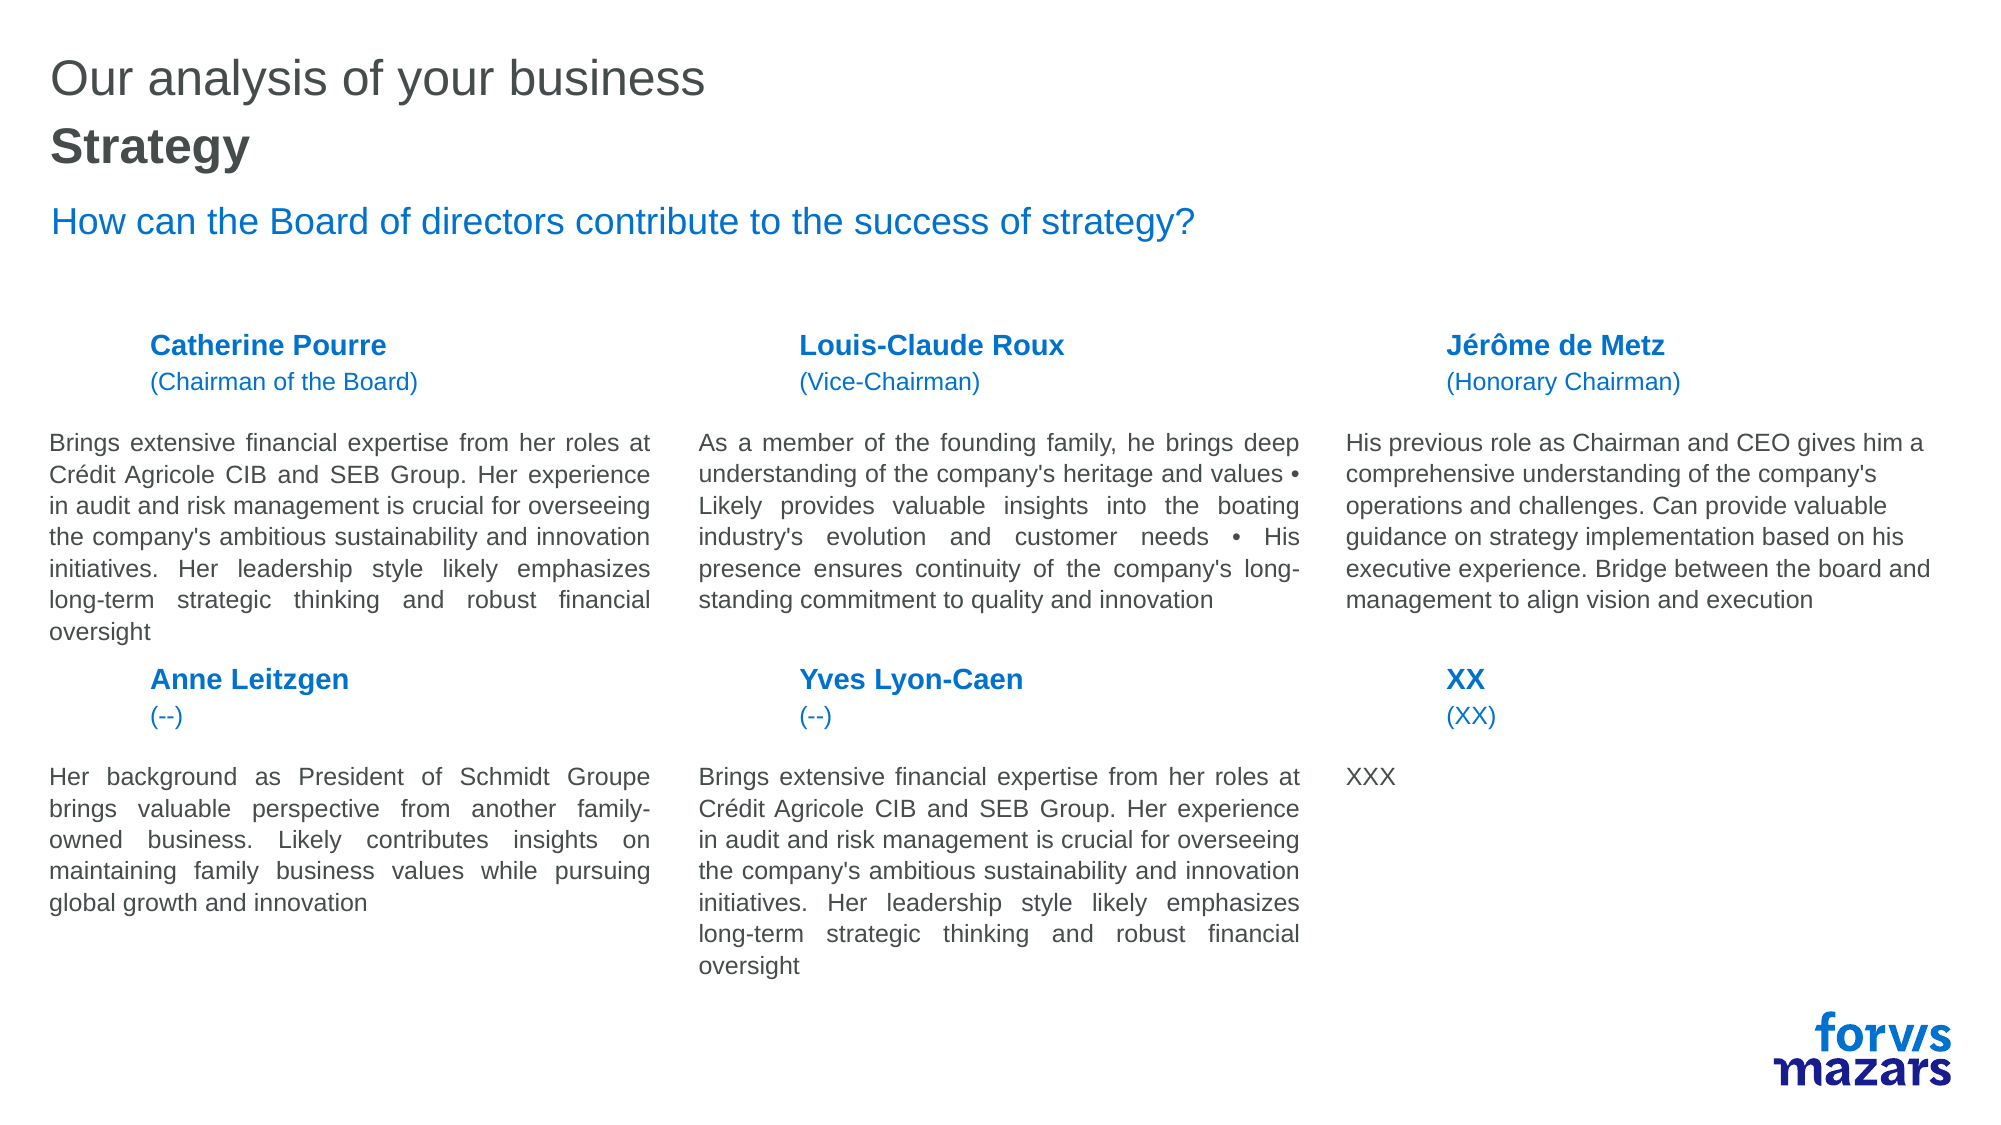

# Our analysis of your business
Strategy
How can the Board of directors contribute to the success of strategy?

Catherine Pourre
(Chairman of the Board)

Louis-Claude Roux
(Vice-Chairman)

Jérôme de Metz
(Honorary Chairman)
Brings extensive financial expertise from her roles at Crédit Agricole CIB and SEB Group. Her experience in audit and risk management is crucial for overseeing the company's ambitious sustainability and innovation initiatives. Her leadership style likely emphasizes long-term strategic thinking and robust financial oversight
As a member of the founding family, he brings deep understanding of the company's heritage and values • Likely provides valuable insights into the boating industry's evolution and customer needs • His presence ensures continuity of the company's long-standing commitment to quality and innovation
His previous role as Chairman and CEO gives him a comprehensive understanding of the company's operations and challenges. Can provide valuable guidance on strategy implementation based on his executive experience. Bridge between the board and management to align vision and execution

Anne Leitzgen
(--)
Yves Lyon-Caen
(--)
XX
(XX)
Her background as President of Schmidt Groupe brings valuable perspective from another family-owned business. Likely contributes insights on maintaining family business values while pursuing global growth and innovation
Brings extensive financial expertise from her roles at Crédit Agricole CIB and SEB Group. Her experience in audit and risk management is crucial for overseeing the company's ambitious sustainability and innovation initiatives. Her leadership style likely emphasizes long-term strategic thinking and robust financial oversight
XXX